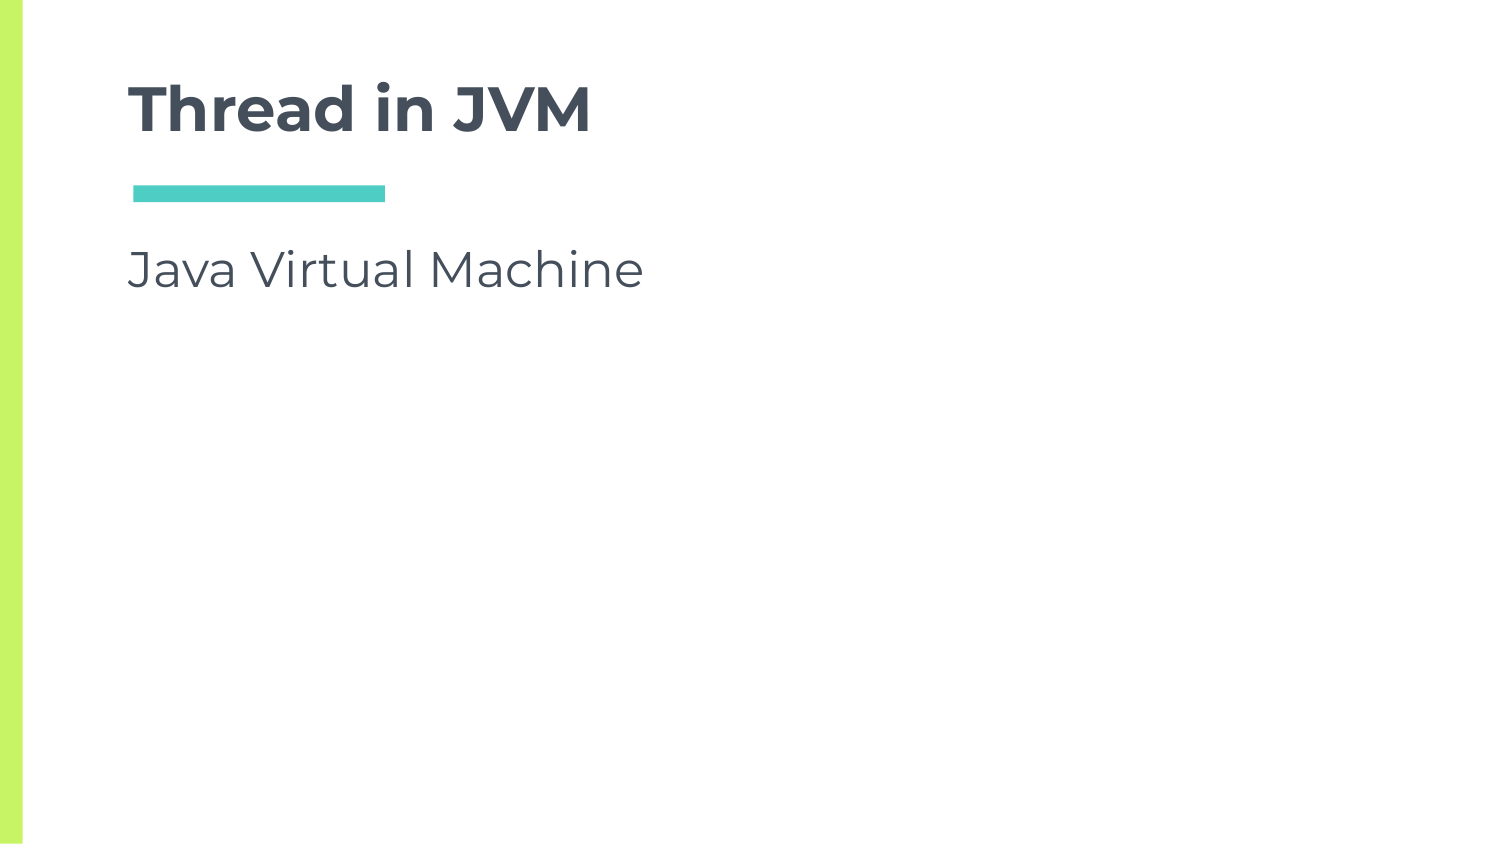

# Thread in JVM
Java Virtual Machine